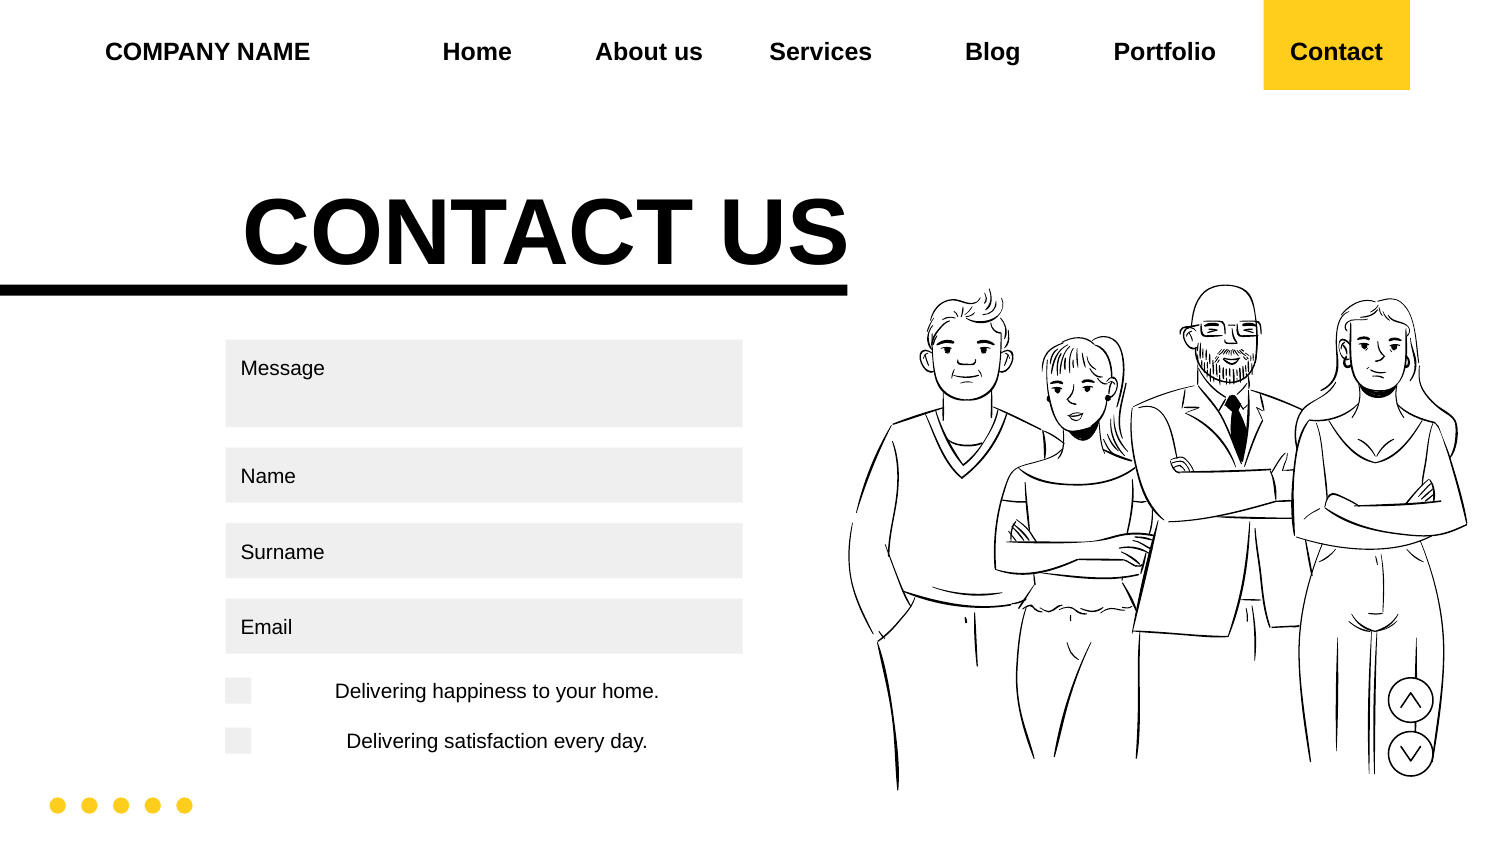

COMPANY NAME
Home
About us
Services
Blog
Portfolio
Contact
# CONTACT US

Message
Name
Surname
Email
Delivering happiness to your home.

Delivering satisfaction every day.